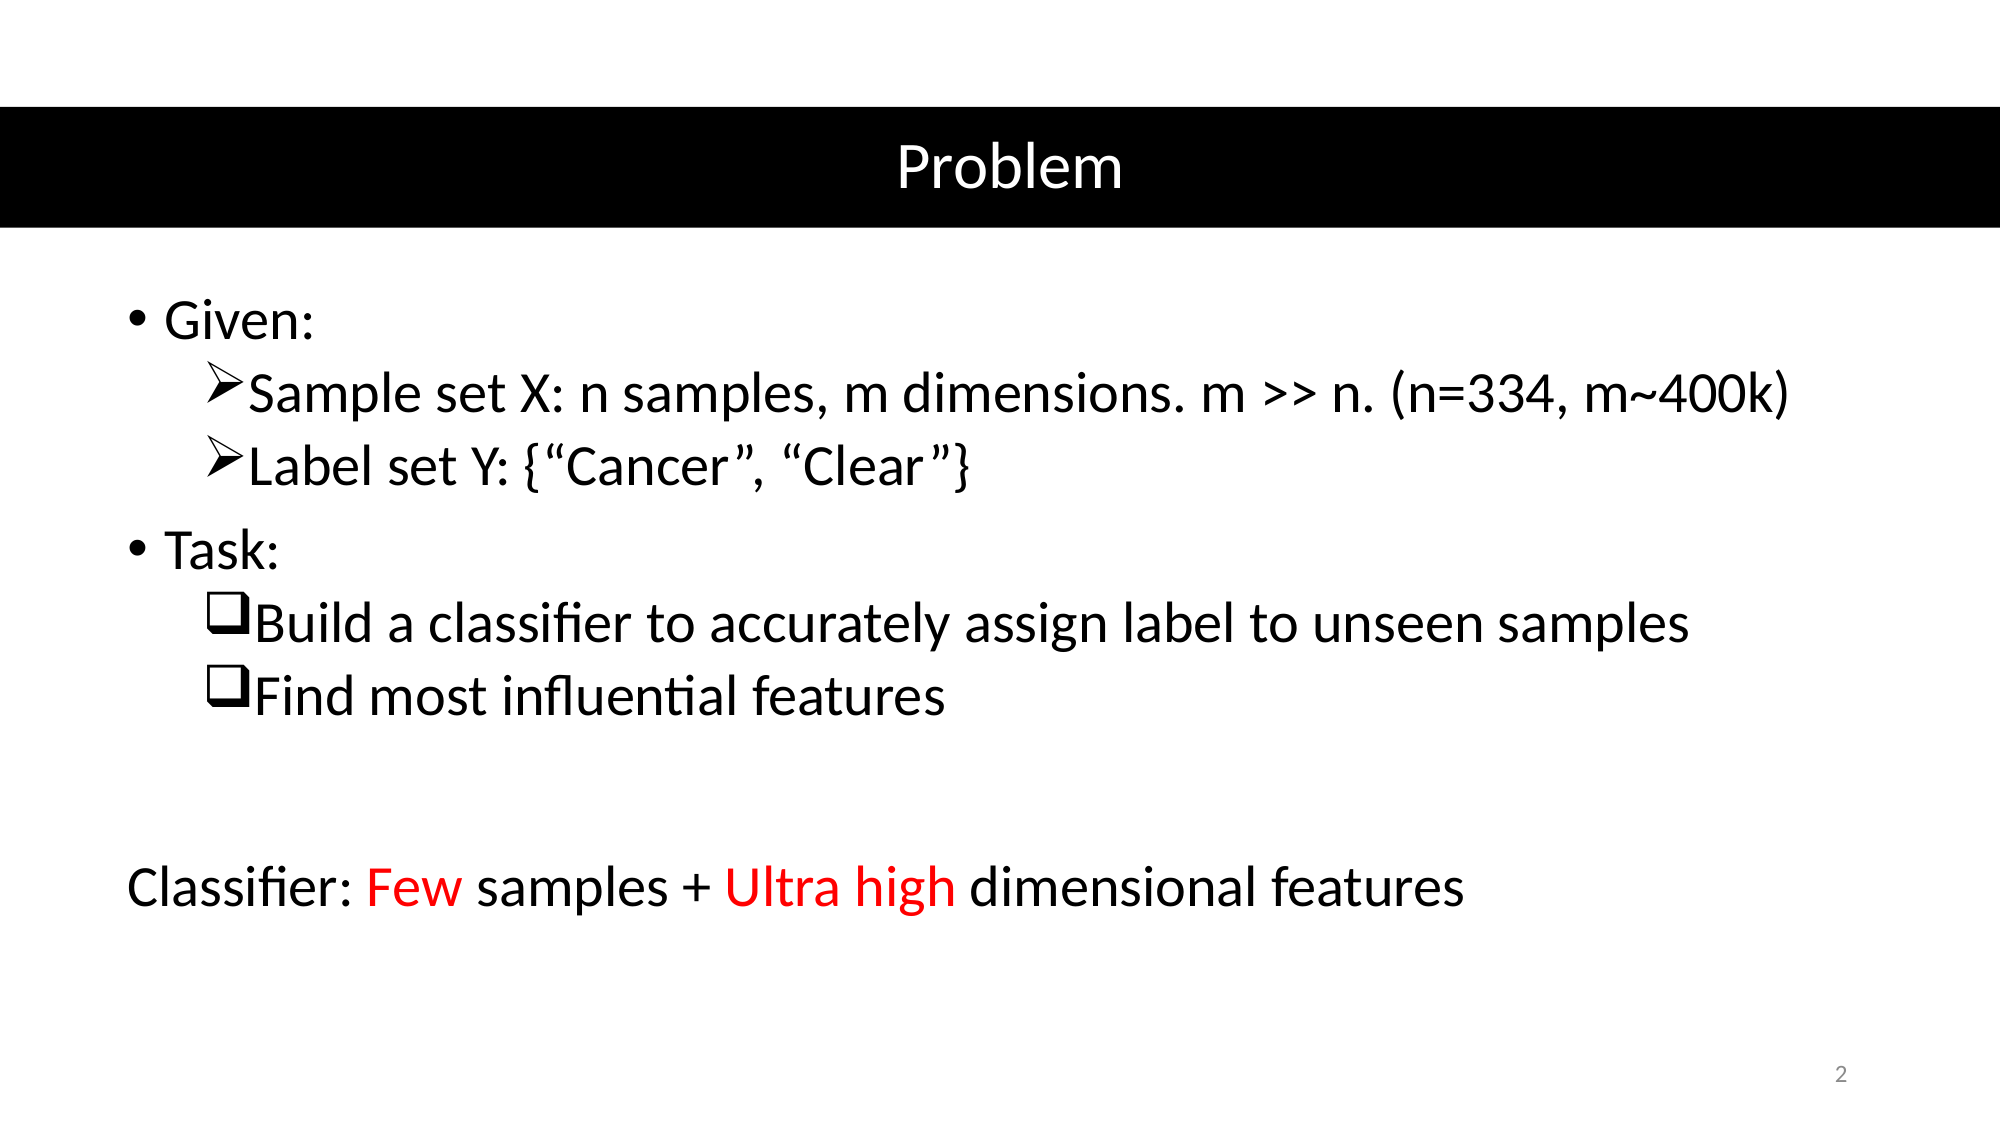

# Problem

Given:
Sample set X: n samples, m dimensions. m >> n. (n=334, m~400k)
Label set Y: {“Cancer”, “Clear”}
Task:
Build a classifier to accurately assign label to unseen samples
Find most influential features
Classifier: Few samples + Ultra high dimensional features
2